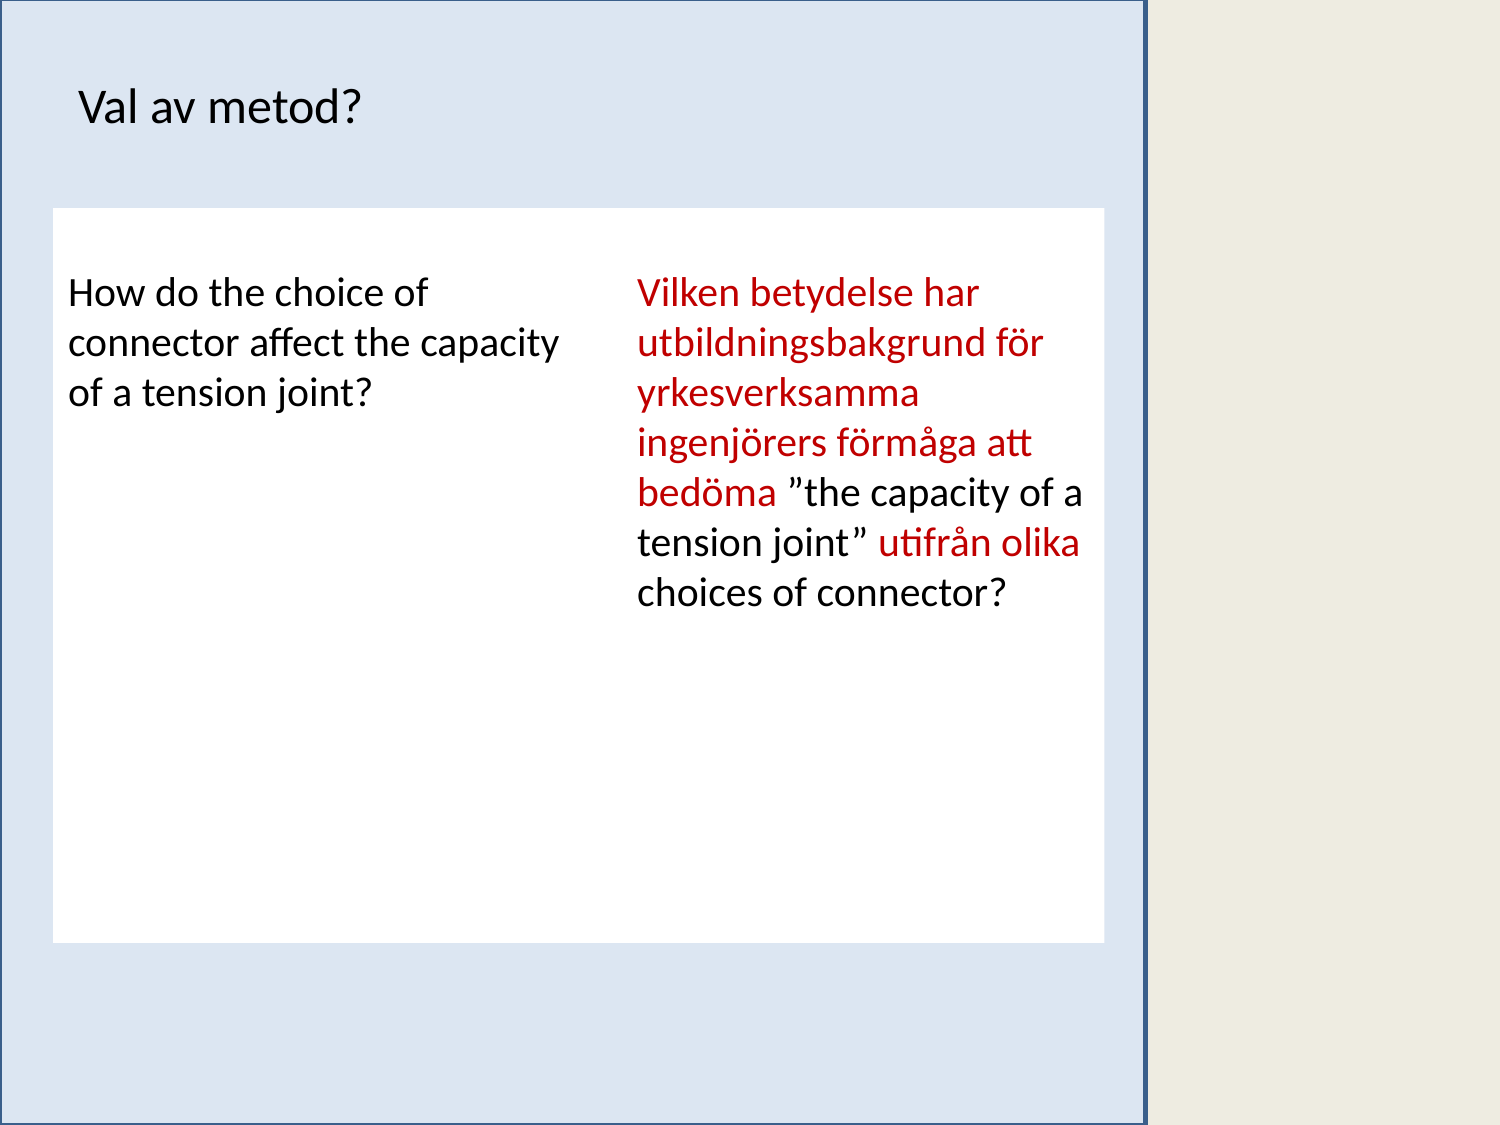

Val av metod?

Vilken betydelse har utbildningsbakgrund för yrkesverksamma ingenjörers förmåga att bedöma ”the capacity of a tension joint” utifrån olika choices of connector?

How do the choice of connector affect the capacity of a tension joint?